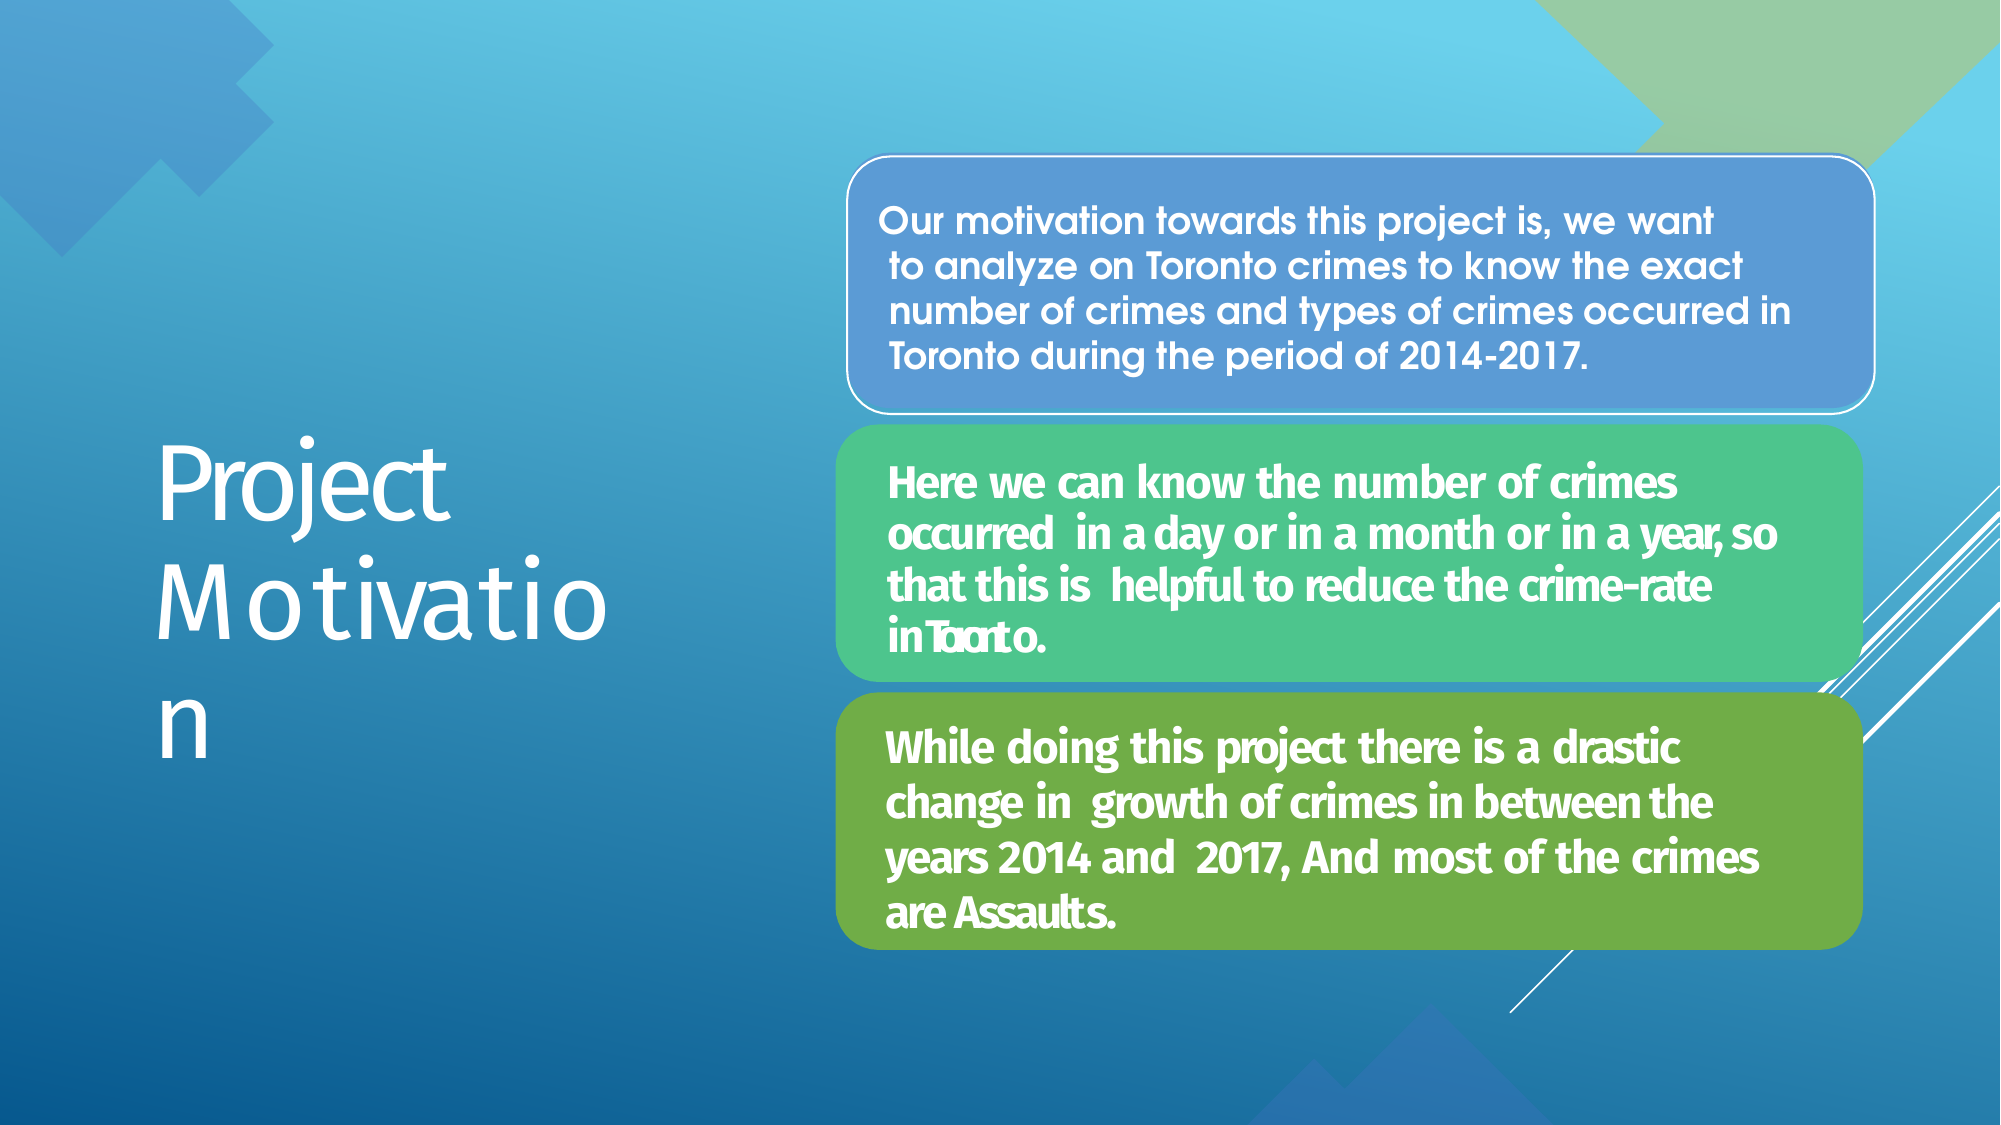

Our motivation towards this project is, we want
    to analyze on Toronto crimes to know the exact
    number of crimes and types of crimes occurred in
    Toronto during the period of 2014-2017.

#
Project  Motivation

Here we can know the number of crimes occurred  in a day or in a month or in a year, so that this is  helpful to reduce the crime-rate in Toronto.

While doing this project there is a drastic change in  growth of crimes in between the years 2014 and  2017, And most of the crimes are Assaults.